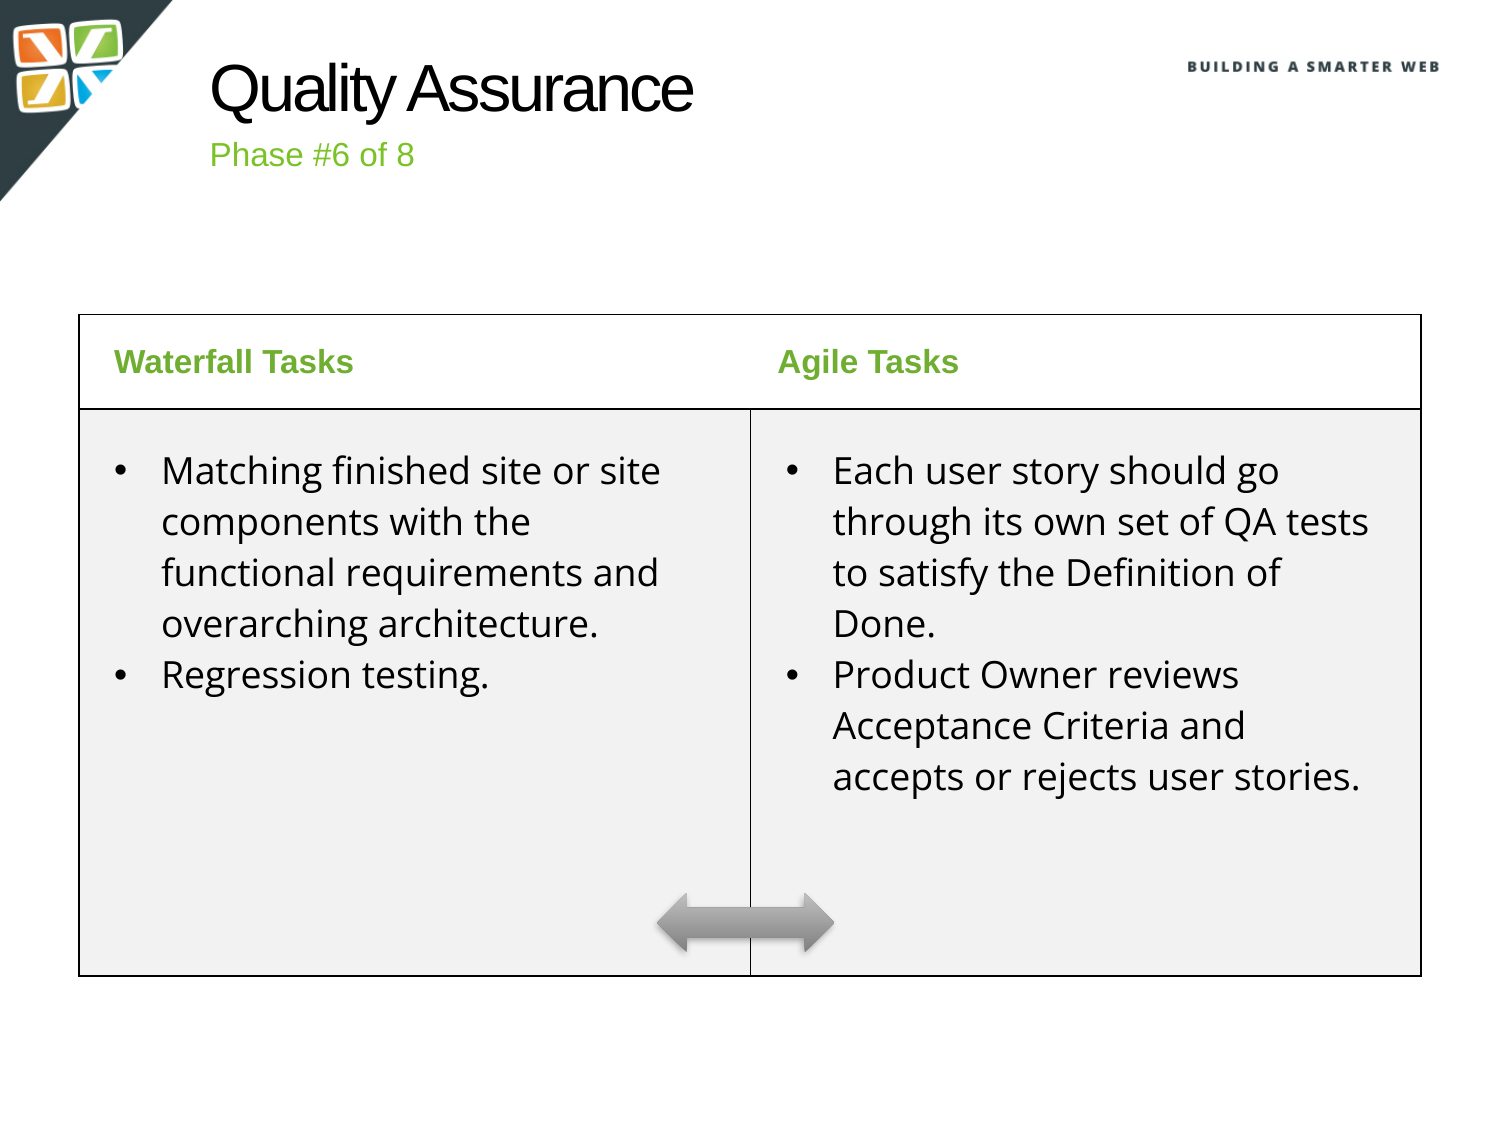

Quality Assurance

Phase #6 of 8
| Waterfall Tasks Agile Tasks |  |
| --- | --- |
| Matching finished site or site components with the functional requirements and overarching architecture. Regression testing. | Each user story should go through its own set of QA tests to satisfy the Definition of Done. Product Owner reviews Acceptance Criteria and accepts or rejects user stories. |